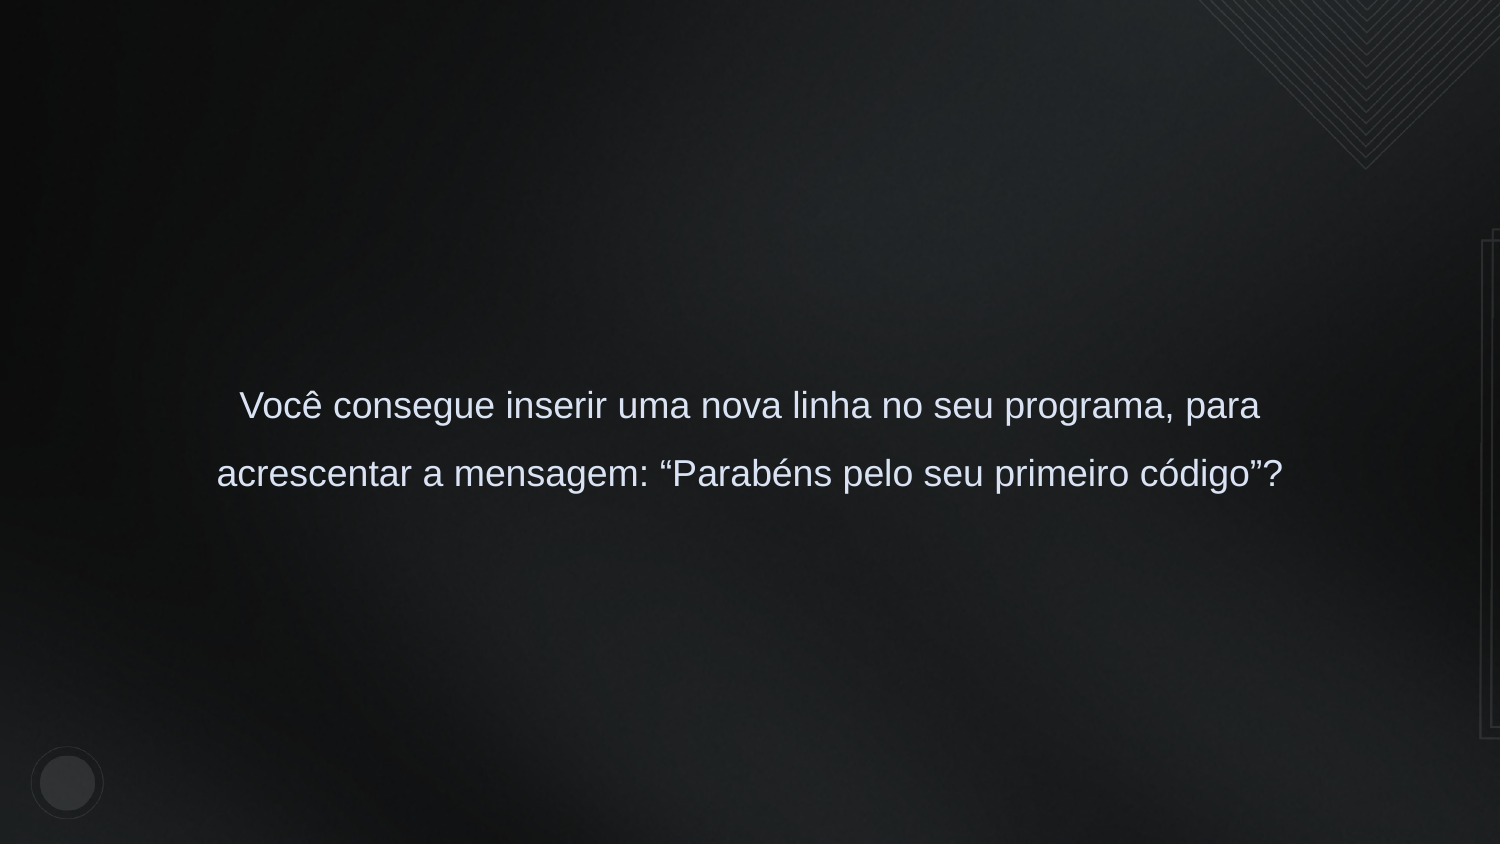

Você consegue inserir uma nova linha no seu programa, para acrescentar a mensagem: “Parabéns pelo seu primeiro código”?